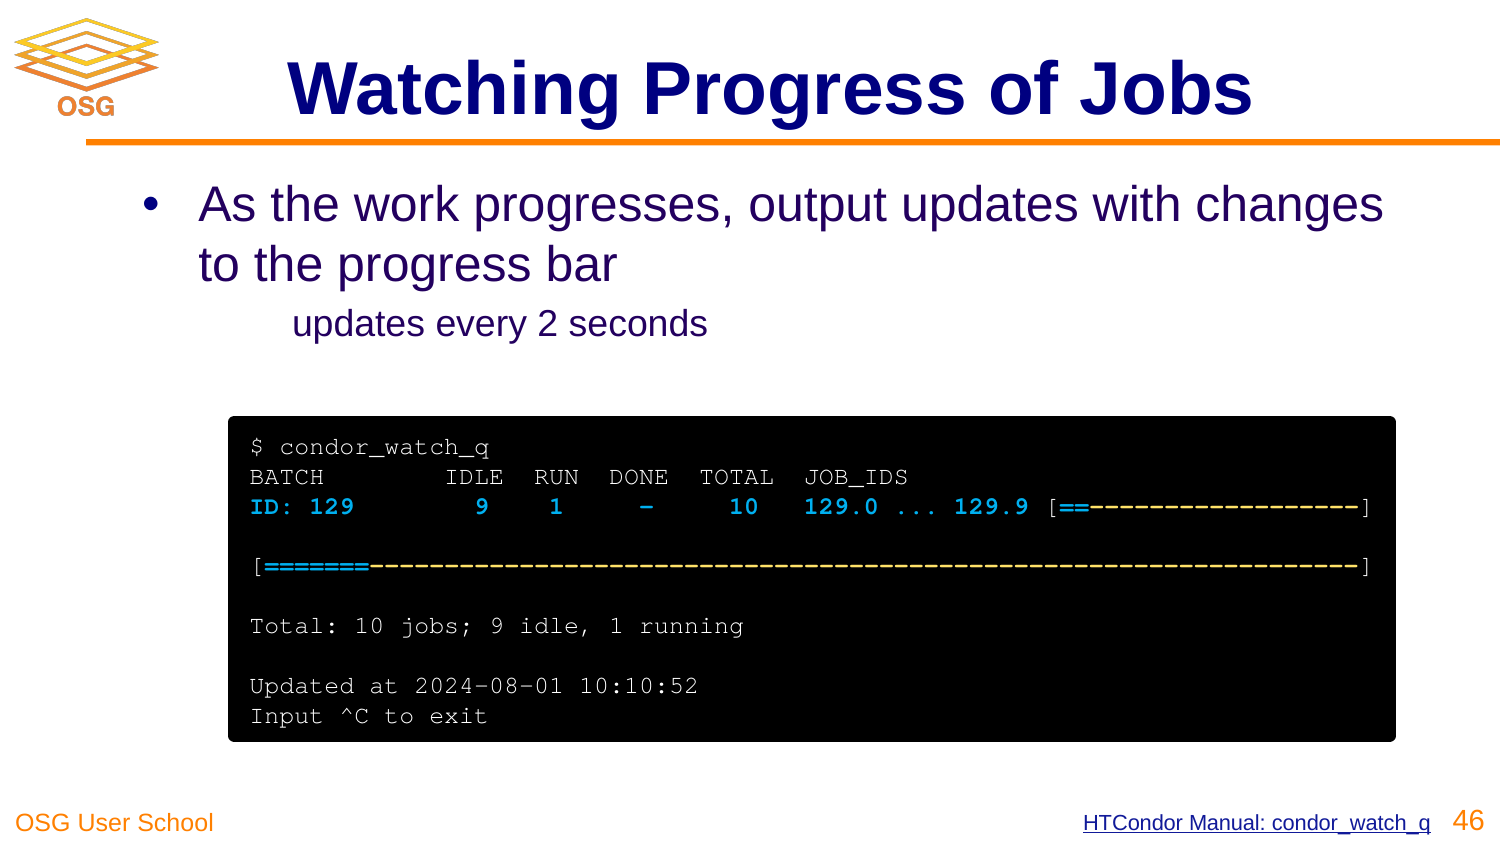

# Watching Progress of Jobs
As the work progresses, output updates with changes to the progress bar
	updates every 2 seconds
$ condor_watch_q
BATCH        IDLE  RUN  DONE  TOTAL  JOB_IDS
ID: 129        9    1     -     10   129.0 ... 129.9 [==------------------]

[=======------------------------------------------------------------------]

Total: 10 jobs; 9 idle, 1 running

Updated at 2024-08-01 10:10:52
Input ^C to exit

46
HTCondor Manual: condor_watch_q